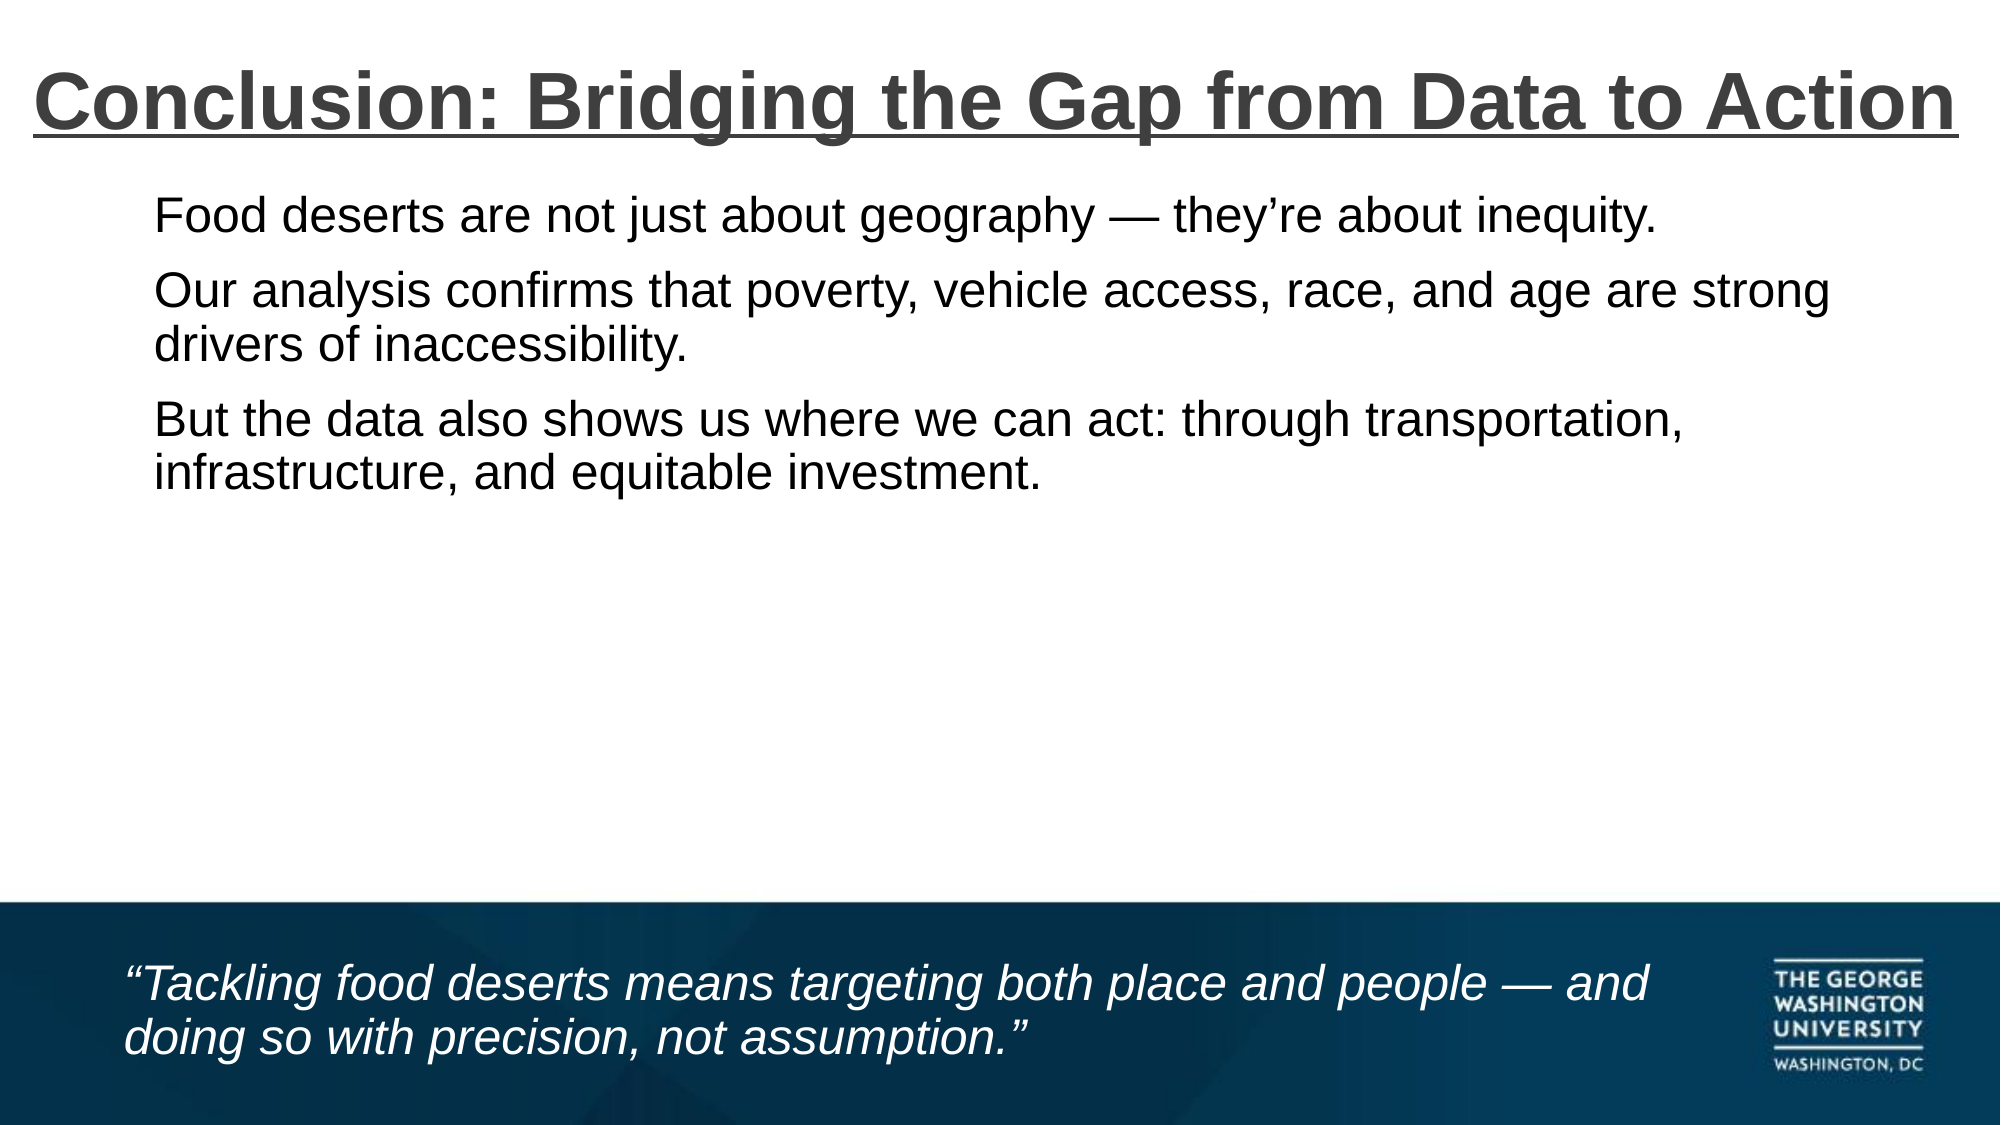

# Conclusion: Bridging the Gap from Data to Action
Food deserts are not just about geography — they’re about inequity.
Our analysis confirms that poverty, vehicle access, race, and age are strong drivers of inaccessibility.
But the data also shows us where we can act: through transportation, infrastructure, and equitable investment.

“Tackling food deserts means targeting both place and people — and doing so with precision, not assumption.”